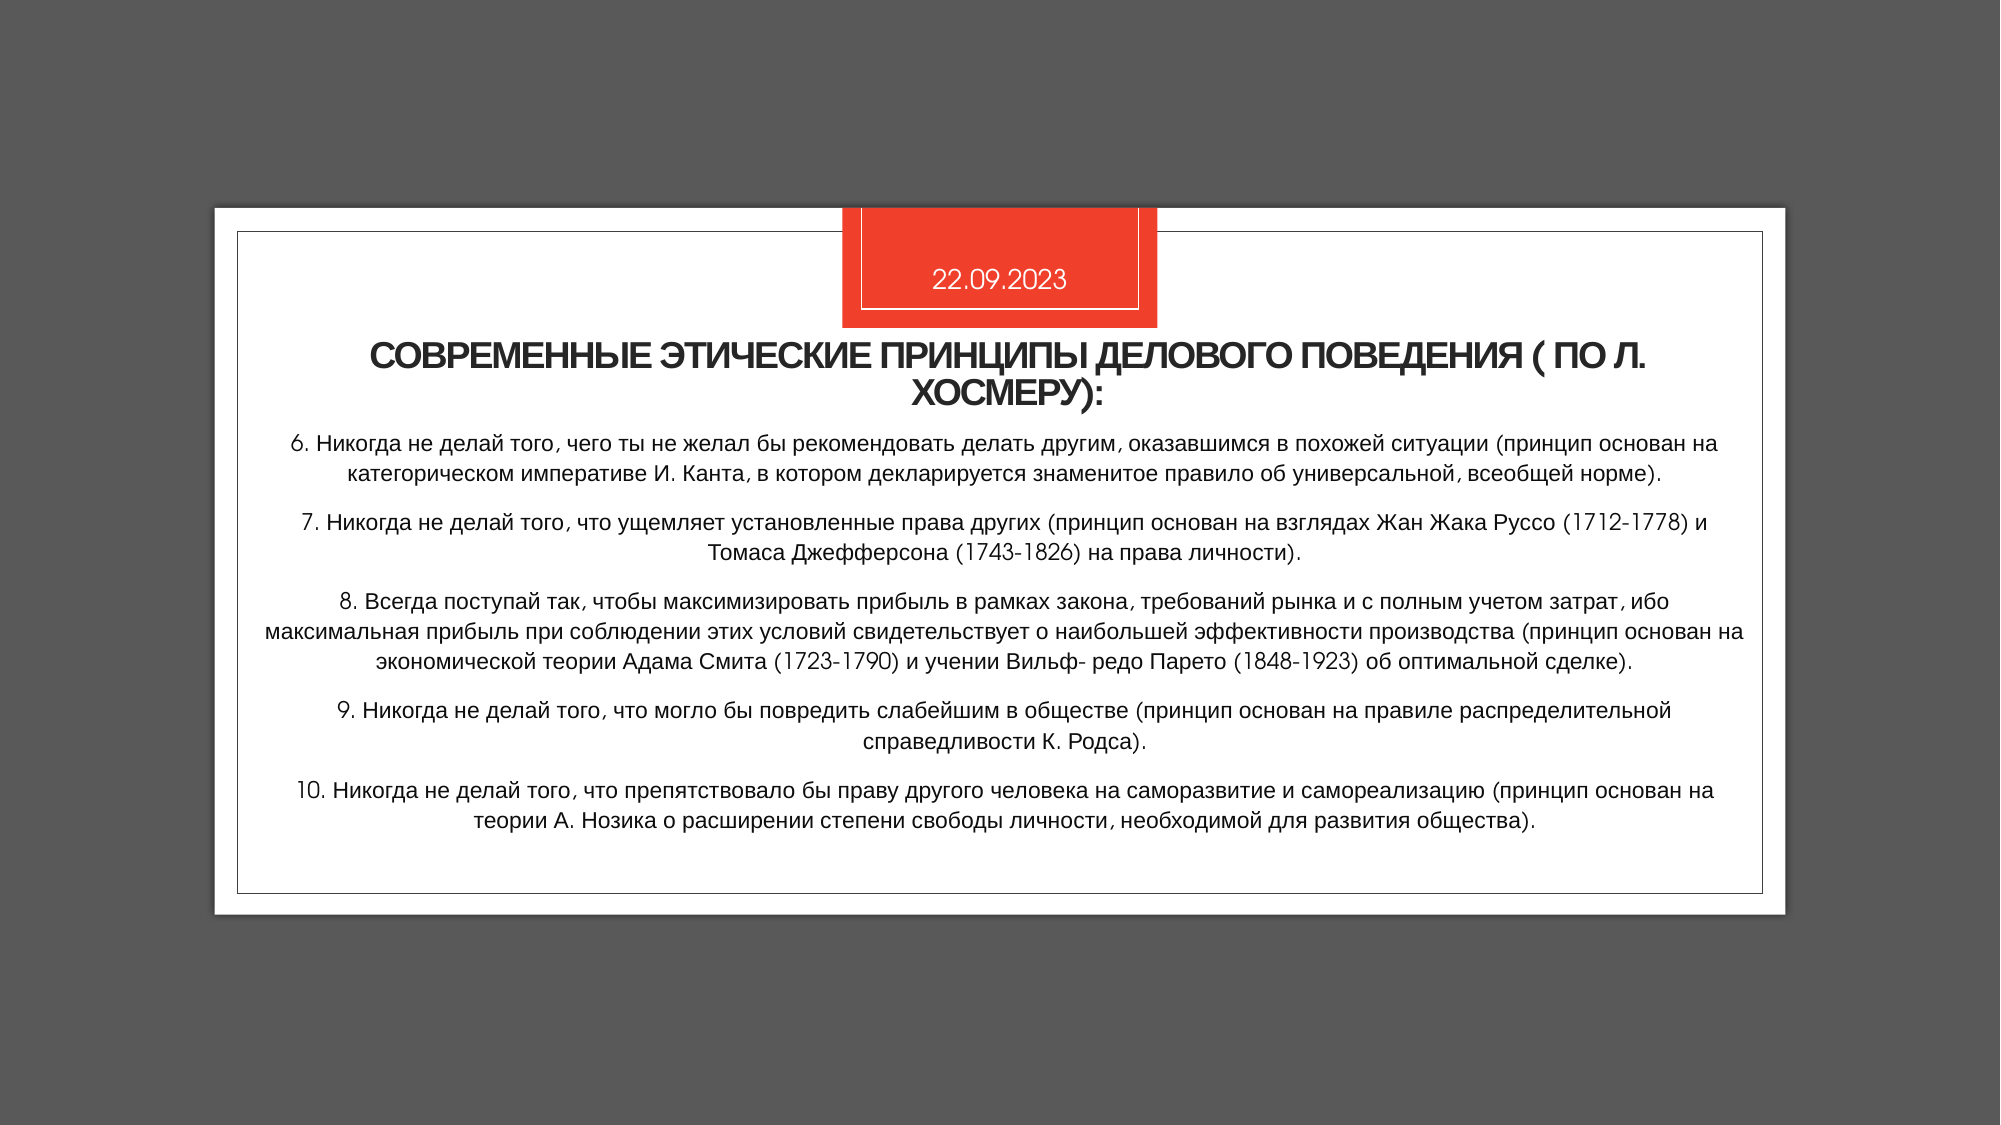

22.09.2023
# Современные этические принципы делового поведения ( по Л. Хосмеру):
6. Никогда не делай того, чего ты не желал бы рекомендовать делать другим, оказавшимся в похожей ситуации (принцип основан на категорическом императиве И. Канта, в котором декларируется знаменитое правило об универсальной, всеобщей норме).
7. Никогда не делай того, что ущемляет установленные права других (принцип основан на взглядах Жан Жака Руссо (1712-1778) и Томаса Джефферсона (1743-1826) на права личности).
8. Всегда поступай так, чтобы максимизировать прибыль в рамках закона, требований рынка и с полным учетом затрат, ибо максимальная прибыль при соблюдении этих условий свидетельствует о наибольшей эффективности производства (принцип основан на экономической теории Адама Смита (1723-1790) и учении Вильф- редо Парето (1848-1923) об оптимальной сделке).
9. Никогда не делай того, что могло бы повредить слабейшим в обществе (принцип основан на правиле распределительной справедливости К. Родса).
10. Никогда не делай того, что препятствовало бы праву другого человека на саморазвитие и самореализацию (принцип основан на теории А. Нозика о расширении степени свободы личности, необходимой для развития общества).